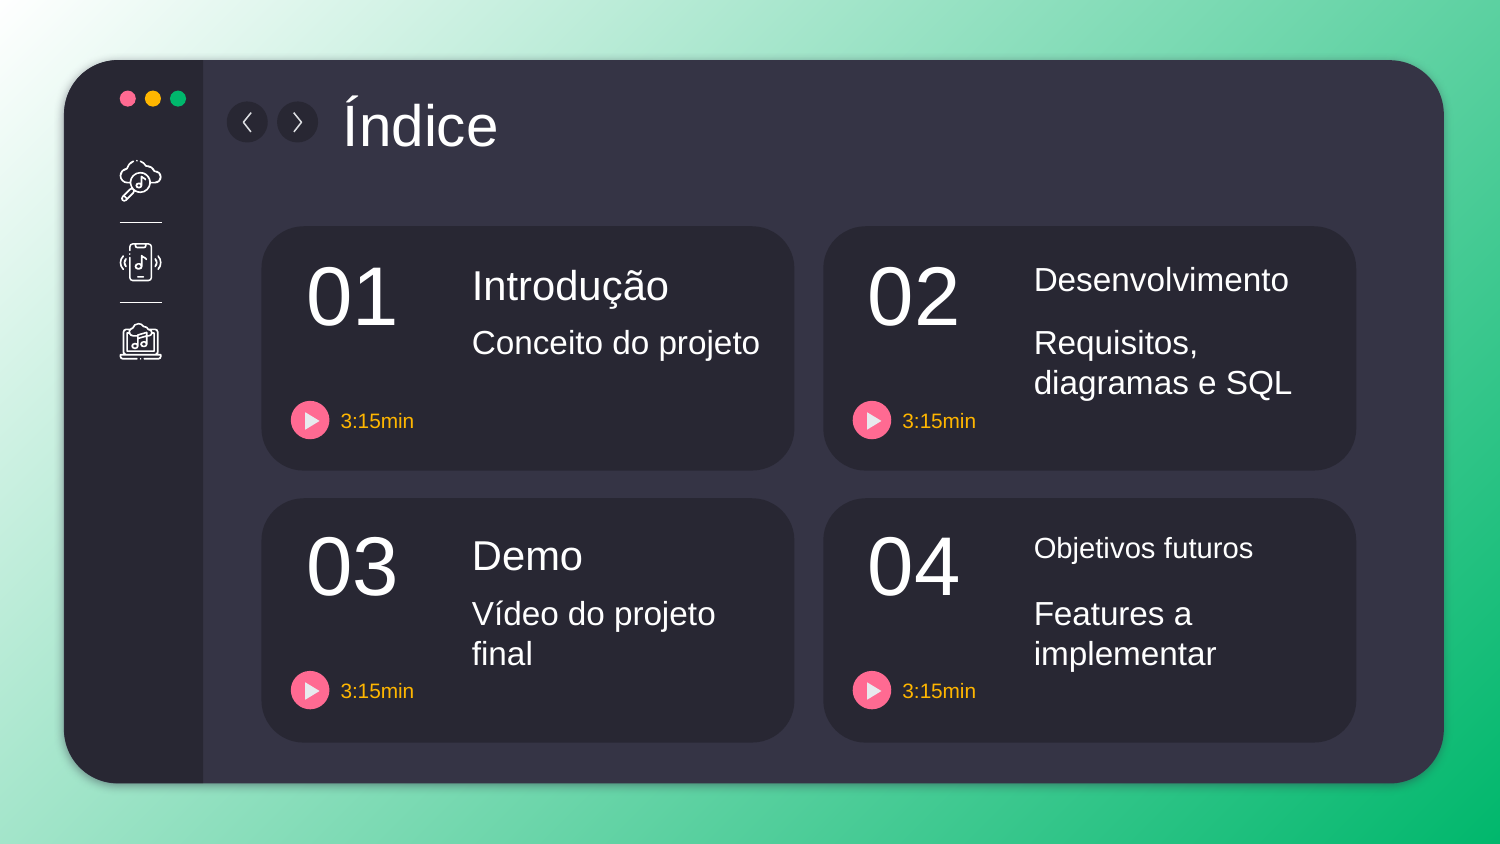

Índice

# 01
Introdução
02
Desenvolvimento
Conceito do projeto
Requisitos, diagramas e SQL

3:15min
3:15min

03
Demo
04
Objetivos futuros
Vídeo do projeto final
Features a implementar

3:15min
3:15min